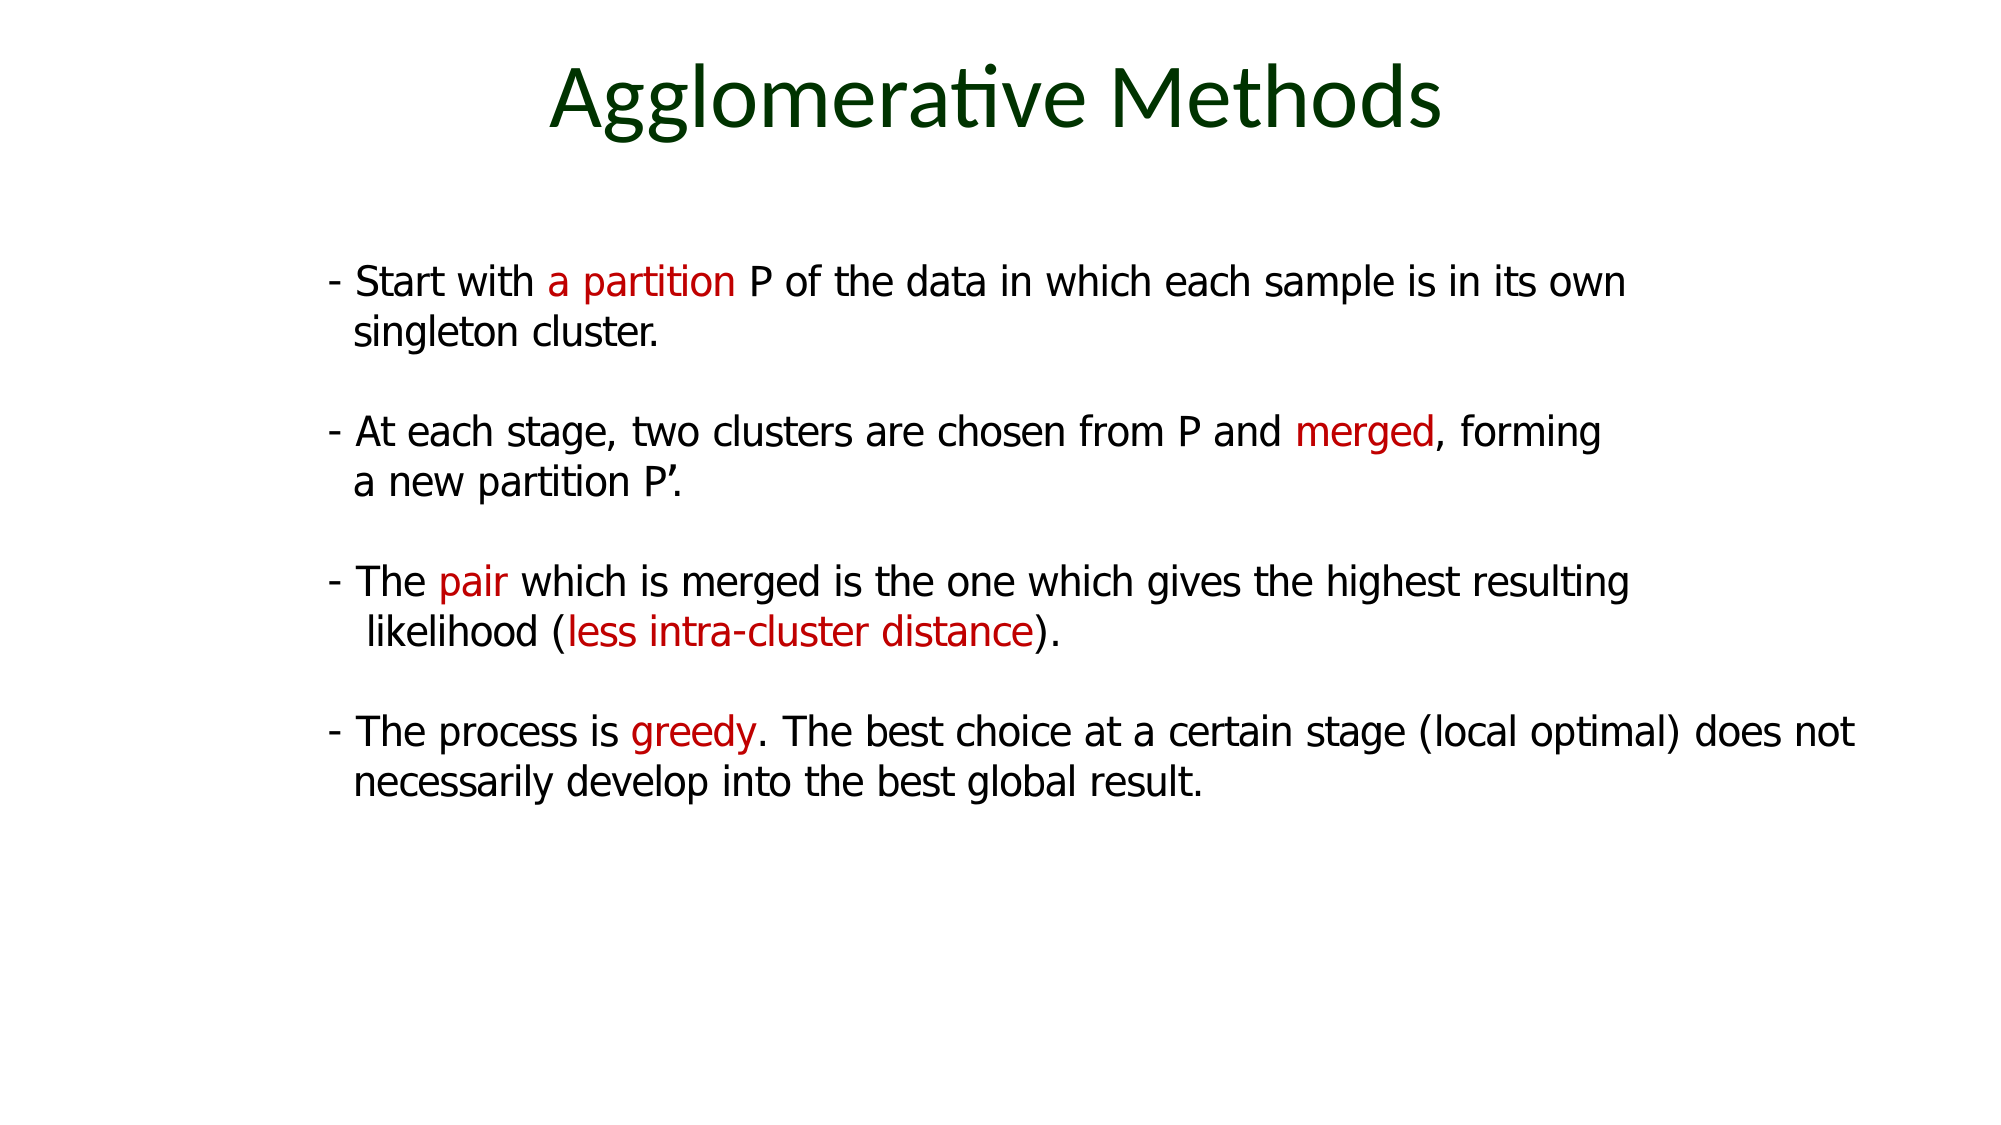

Agglomerative Methods

 - Start with a partition P of the data in which each sample is in its own
   singleton cluster.

 - At each stage, two clusters are chosen from P and merged, forming
   a new partition P’.

 - The pair which is merged is the one which gives the highest resulting
    likelihood (less intra-cluster distance).

 - The process is greedy. The best choice at a certain stage (local optimal) does not
   necessarily develop into the best global result.